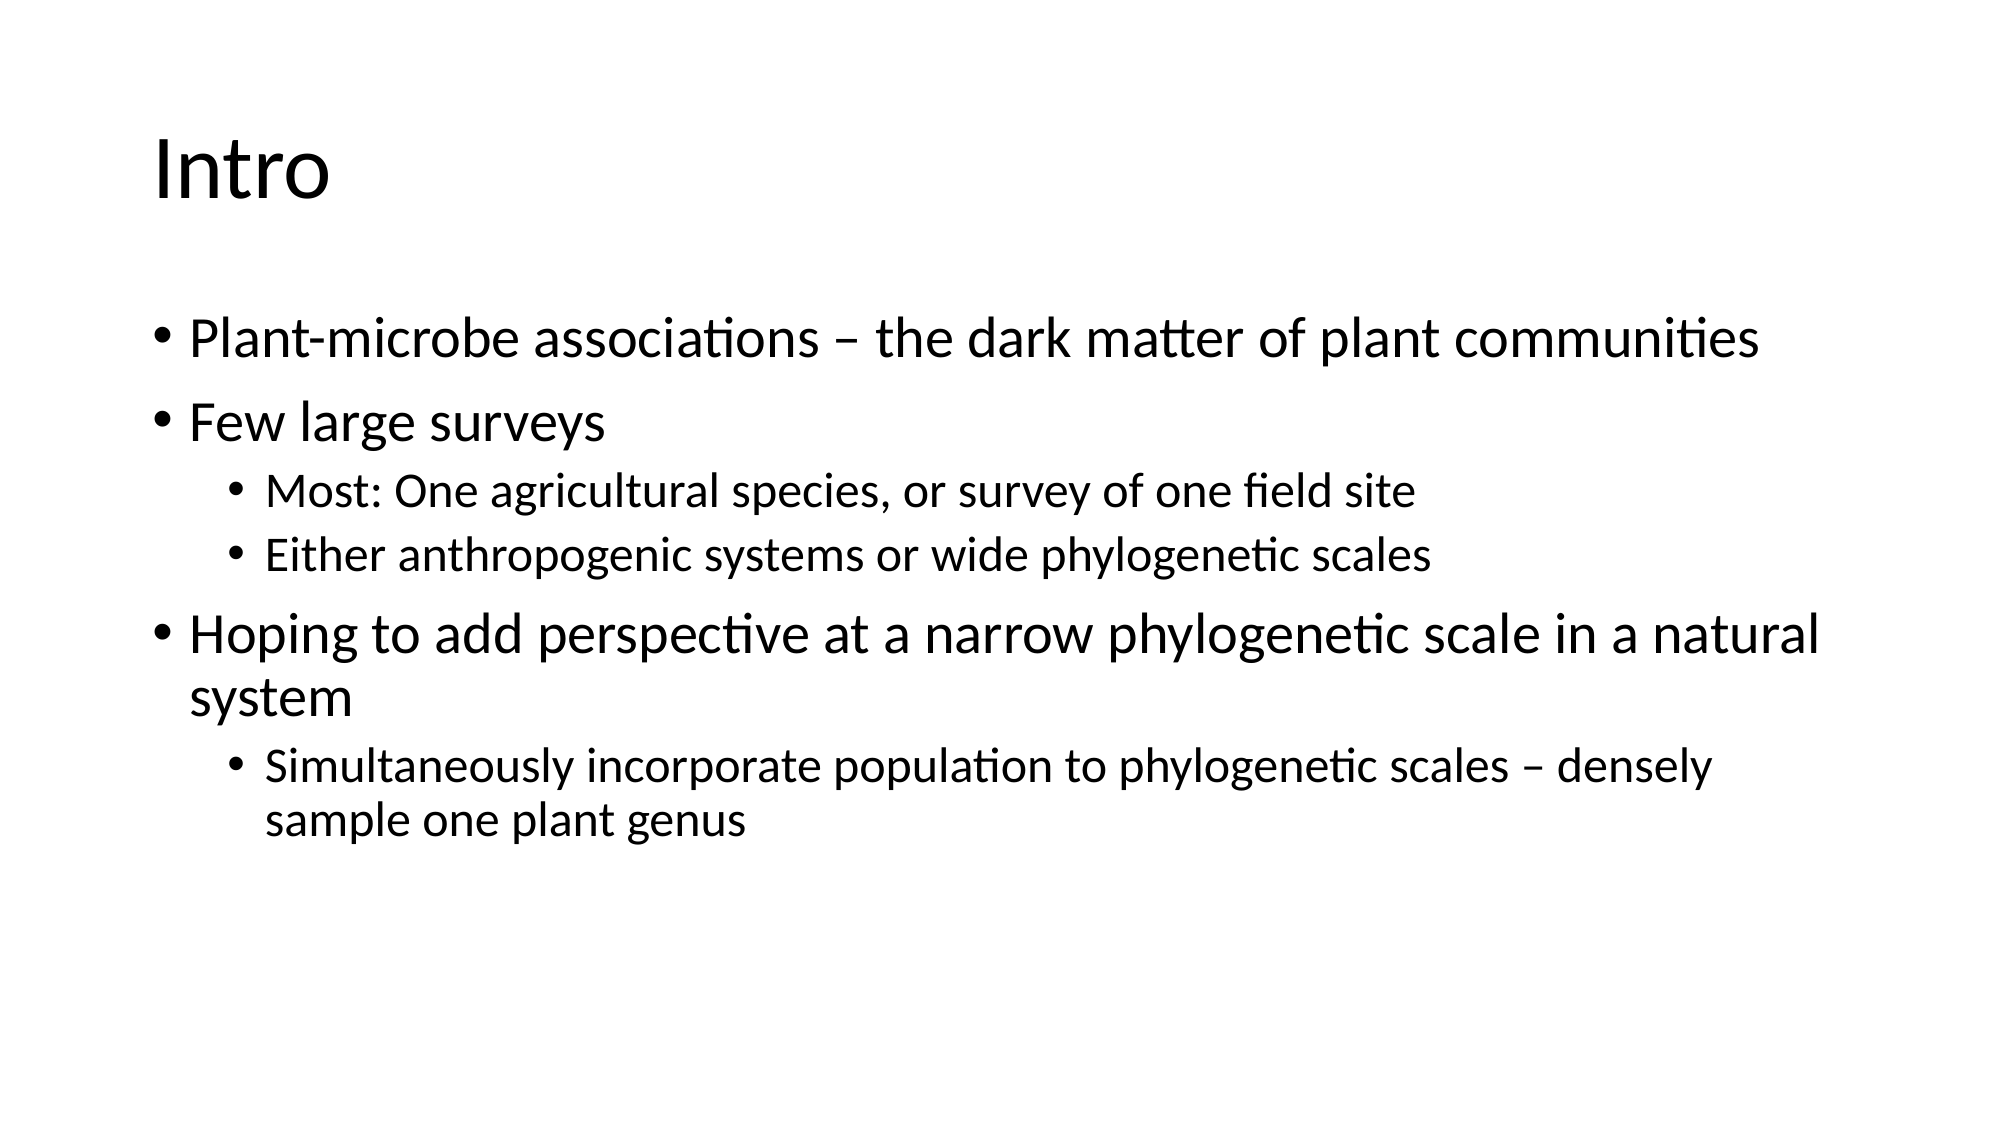

# Intro
Plant-microbe associations – the dark matter of plant communities
Few large surveys
Most: One agricultural species, or survey of one field site
Either anthropogenic systems or wide phylogenetic scales
Hoping to add perspective at a narrow phylogenetic scale in a natural system
Simultaneously incorporate population to phylogenetic scales – densely sample one plant genus